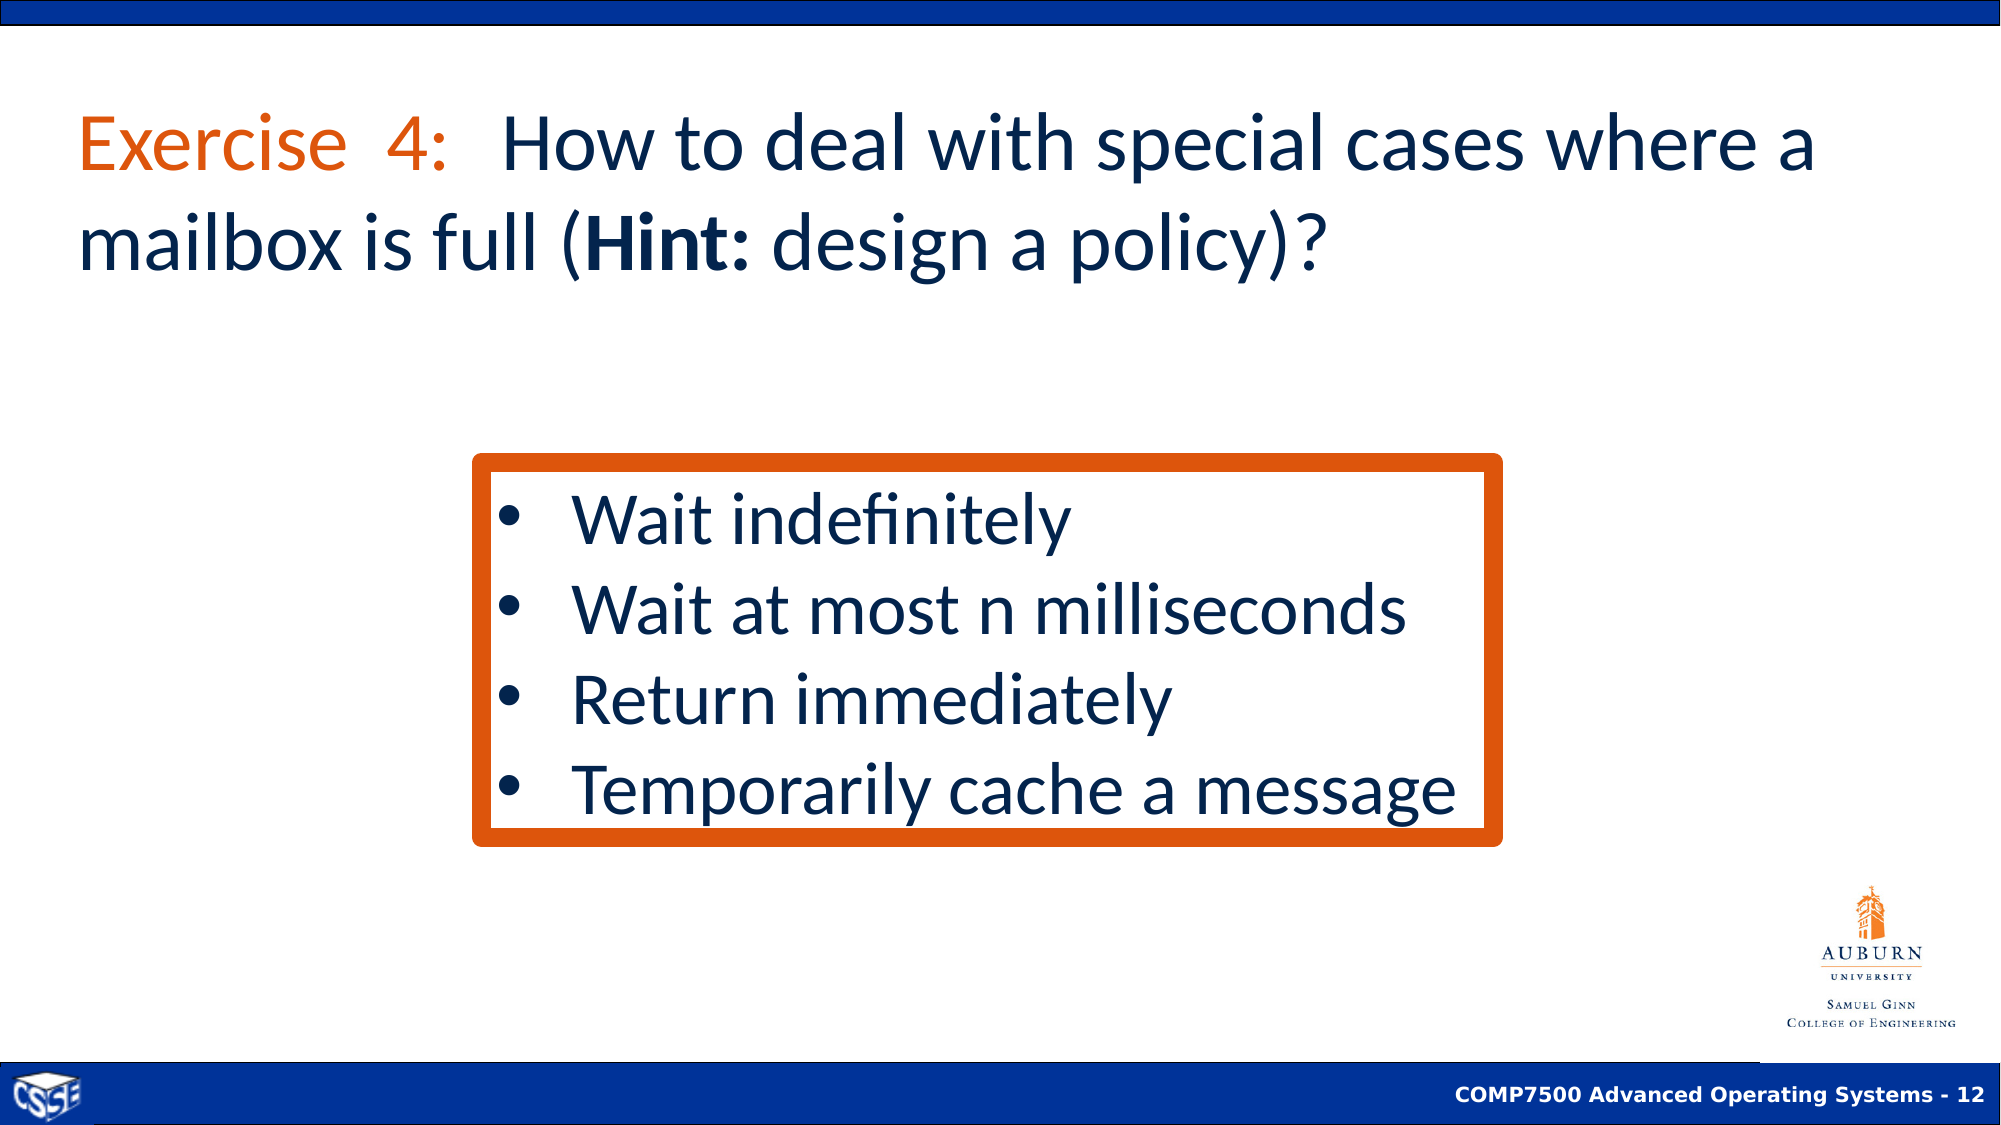

# Exercise  4: How to deal with special cases where a mailbox is full (Hint: design a policy)?
Wait indefinitely
Wait at most n milliseconds
Return immediately
Temporarily cache a message